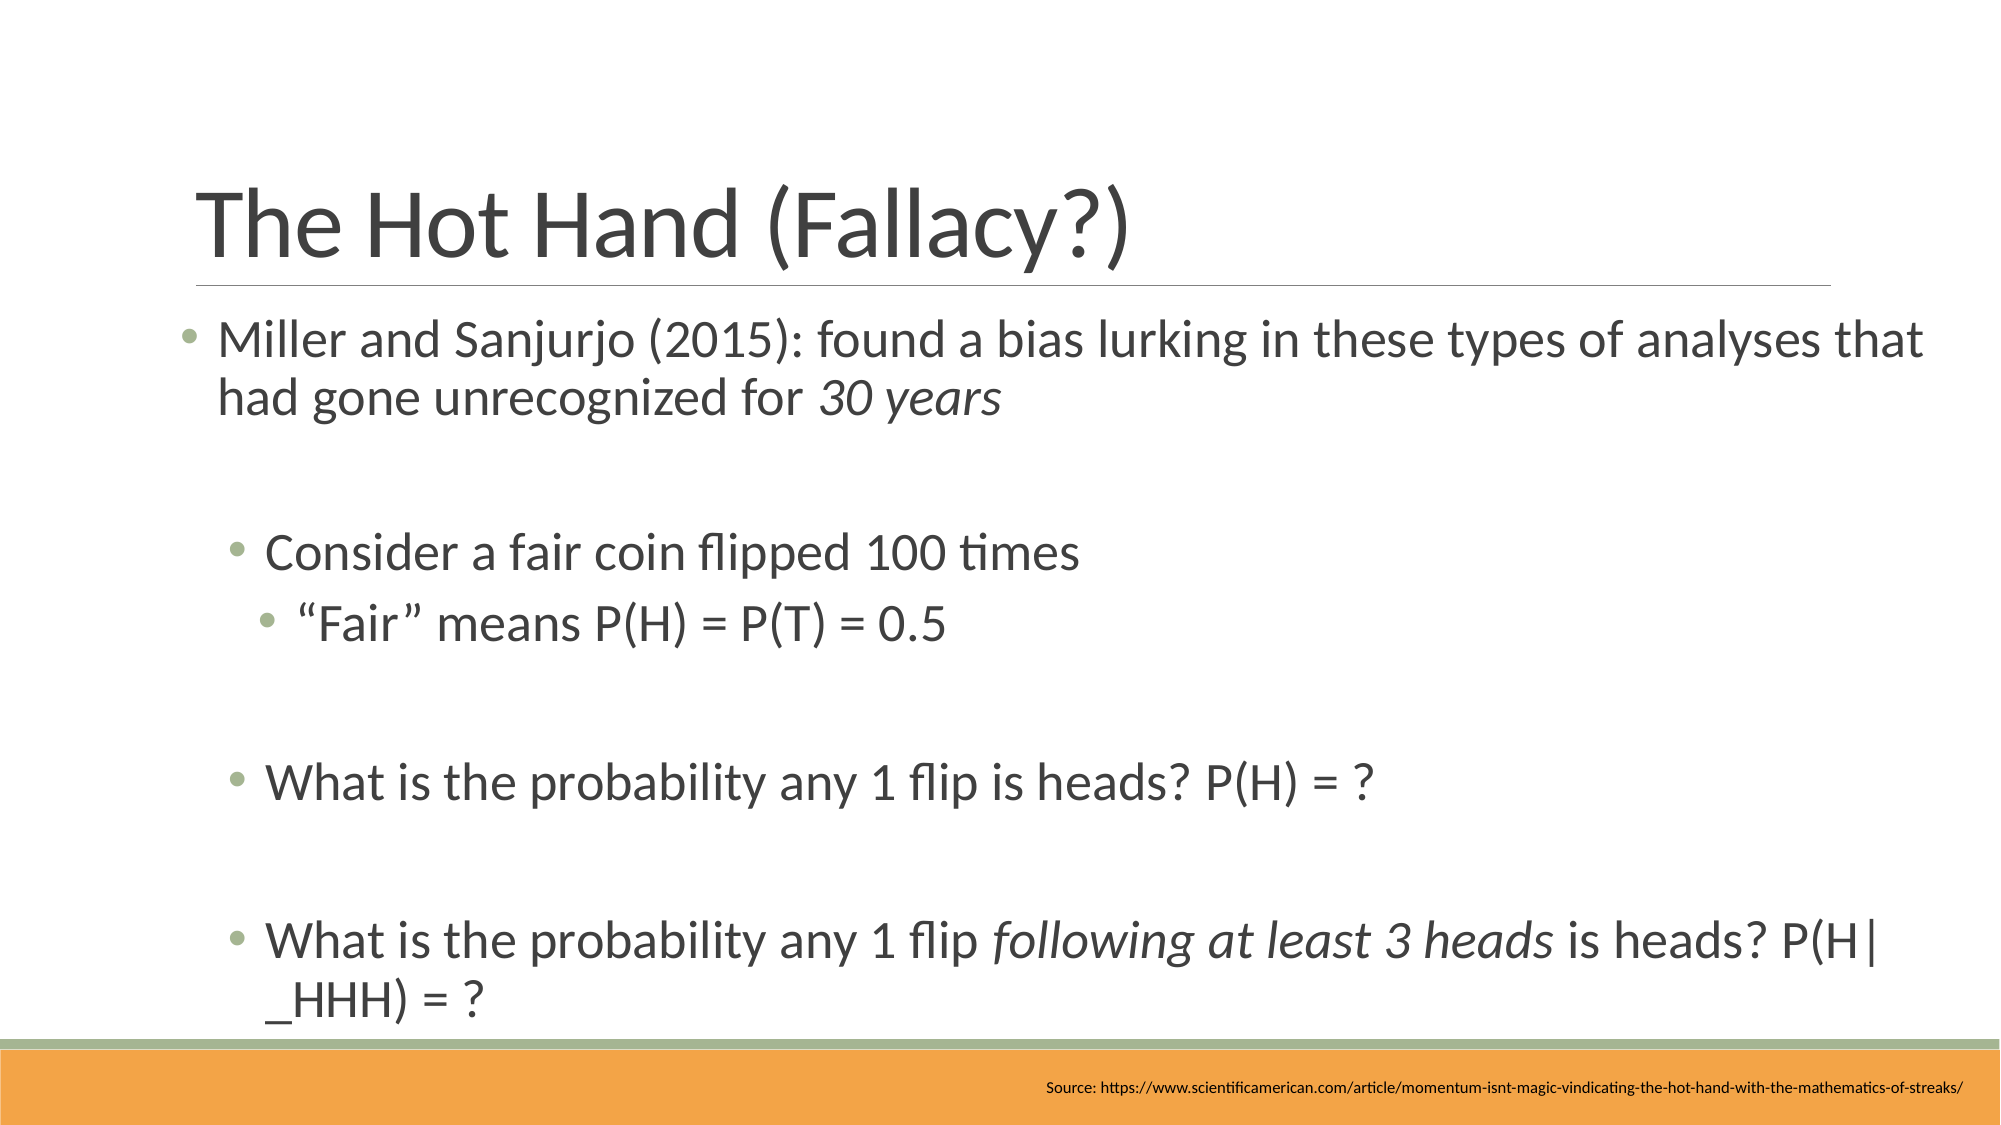

# The Hot Hand (Fallacy?)
Miller and Sanjurjo (2015): found a bias lurking in these types of analyses that had gone unrecognized for 30 years

Consider a fair coin flipped 100 times
“Fair” means P(H) = P(T) = 0.5

What is the probability any 1 flip is heads? P(H) = ?

What is the probability any 1 flip following at least 3 heads is heads? P(H|_HHH) = ?
Source: https://www.scientificamerican.com/article/momentum-isnt-magic-vindicating-the-hot-hand-with-the-mathematics-of-streaks/